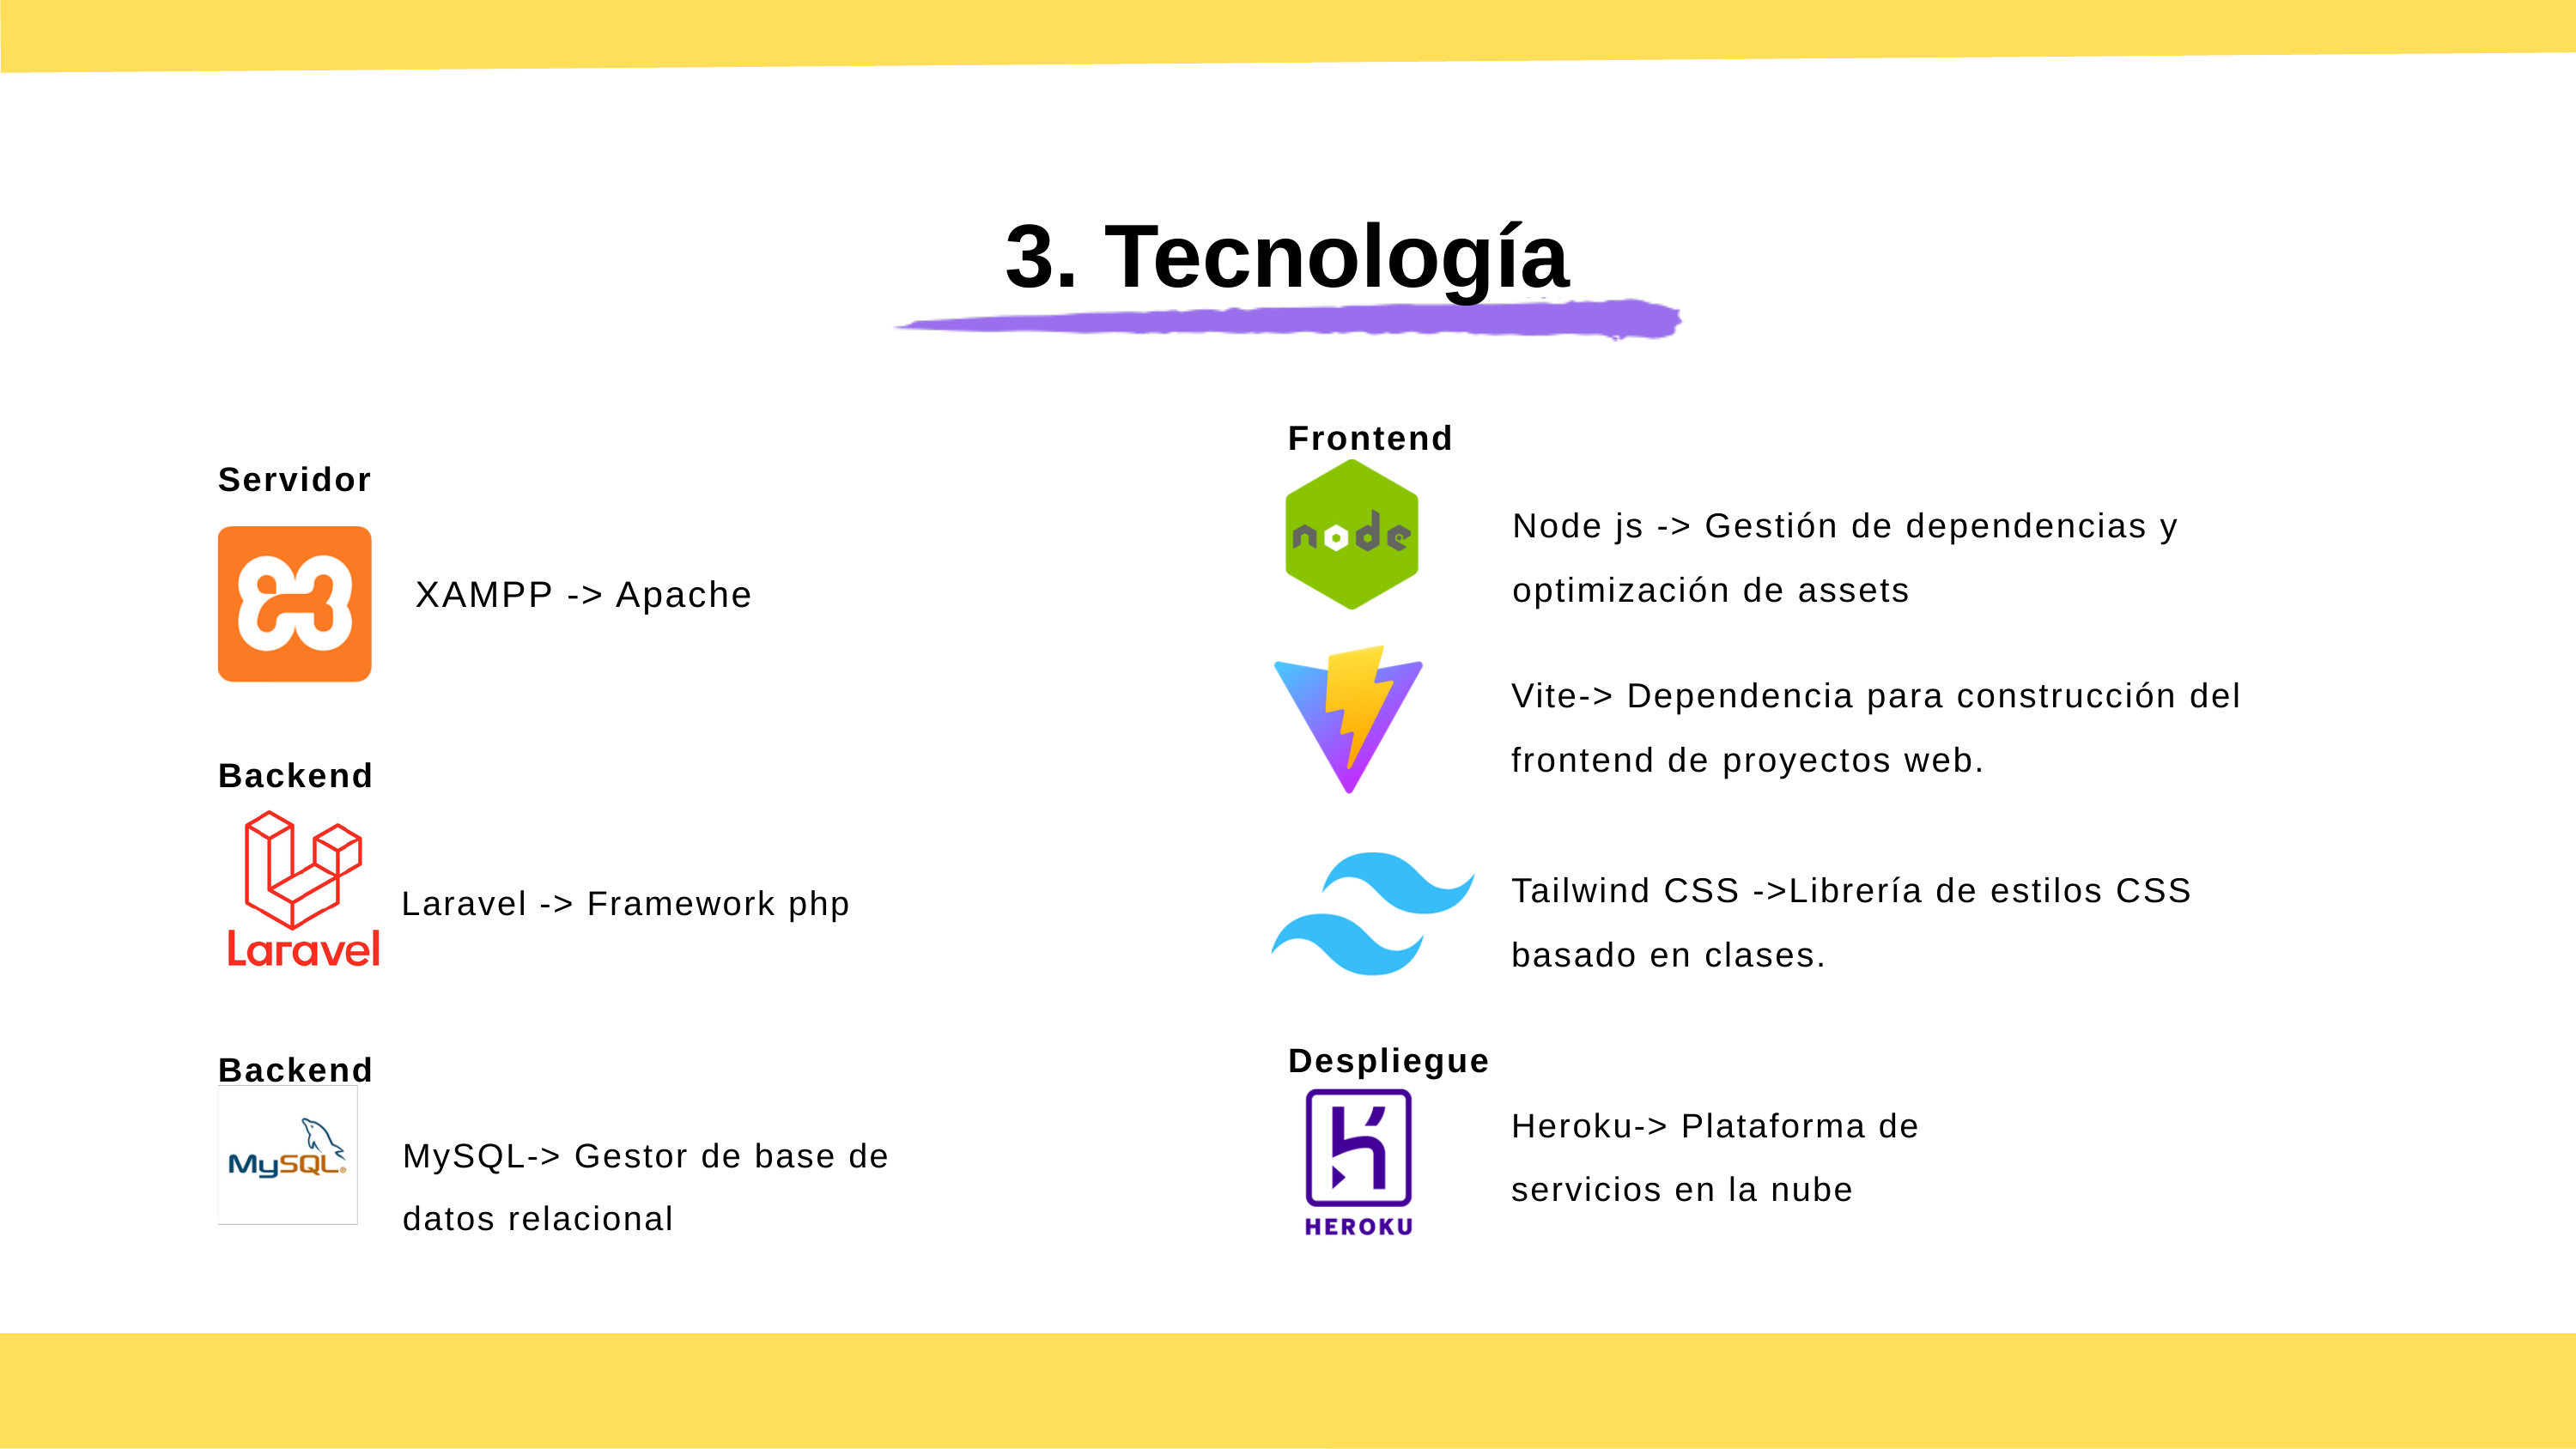

3. Tecnología

Frontend
Servidor

Node js -> Gestión de dependencias y optimización de assets

XAMPP -> Apache

Vite-> Dependencia para construcción del frontend de proyectos web.
Backend

Laravel -> Framework php
Tailwind CSS ->Librería de estilos CSS basado en clases.

Despliegue

Backend

MySQL-> Gestor de base de datos relacional
Heroku-> Plataforma de servicios en la nube